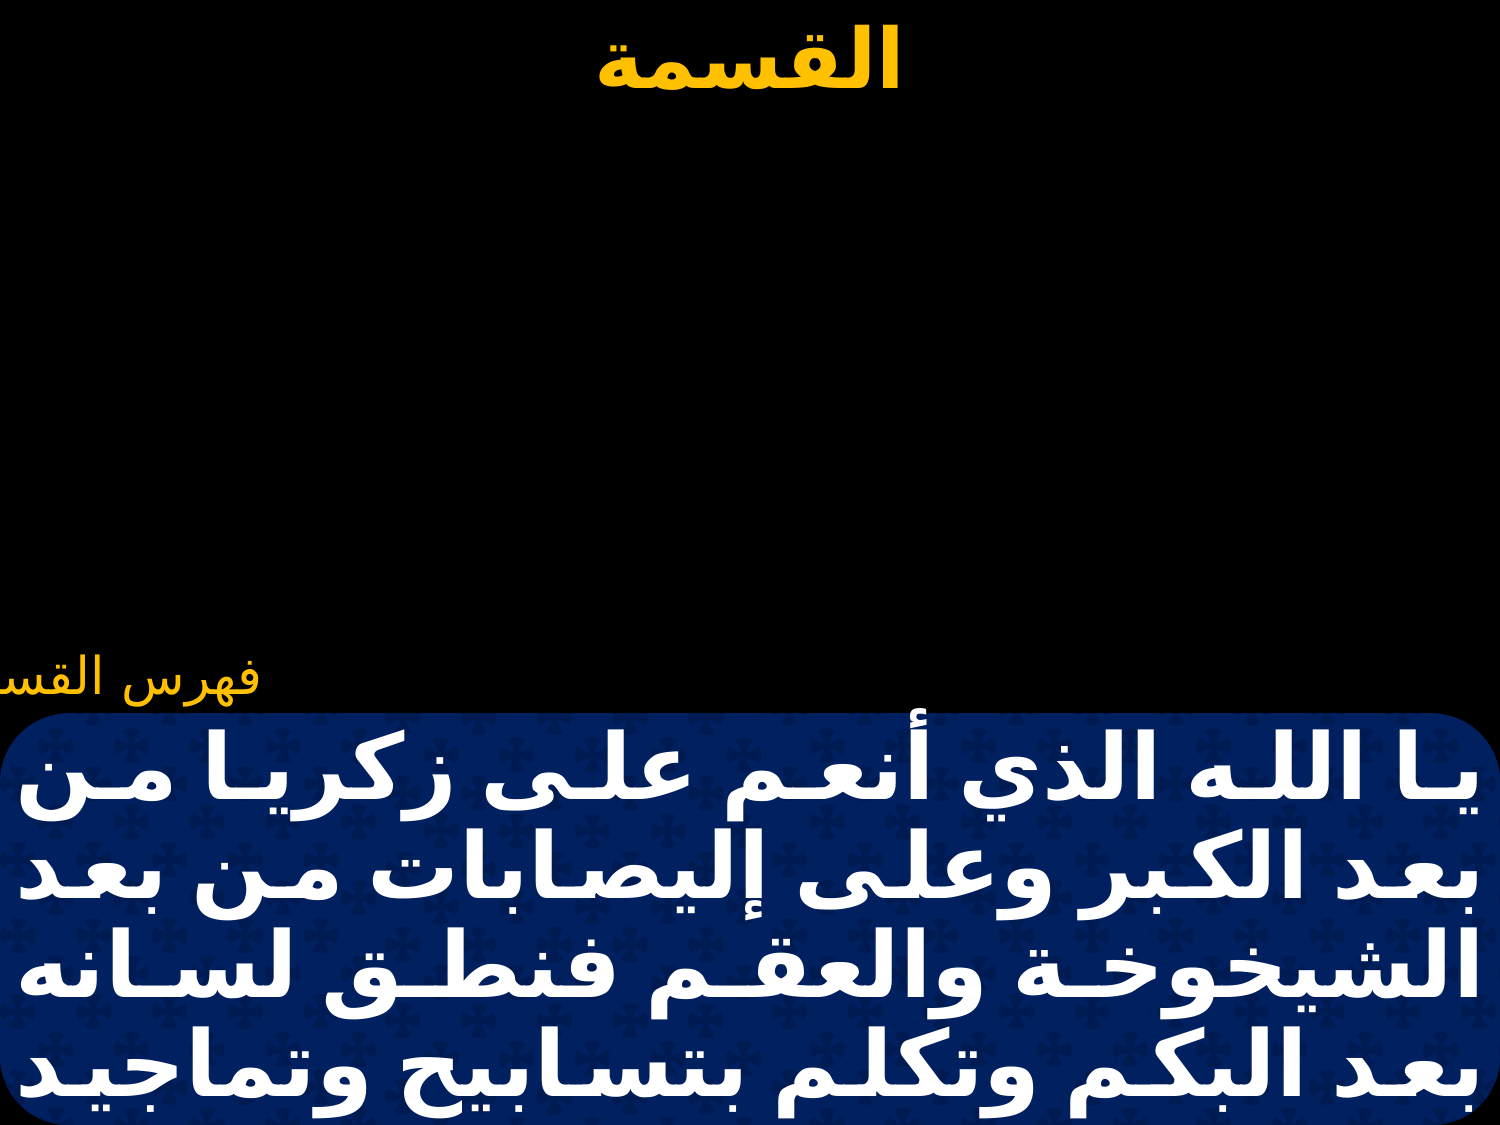

# قسمه عيد الغطاس (يا الله الذي أنعم على زكريا)
يا الله الذي أنعم على زكريا من بعد الكبر وعلى إليصابات من بعد الشيخوخة والعقم فنطق لسانه بعد البكم وتكلم بتسابيح وتماجيد وعظائم وتهللت إليصابات قائلة مبارك الرب الإله الذي نزع عاري